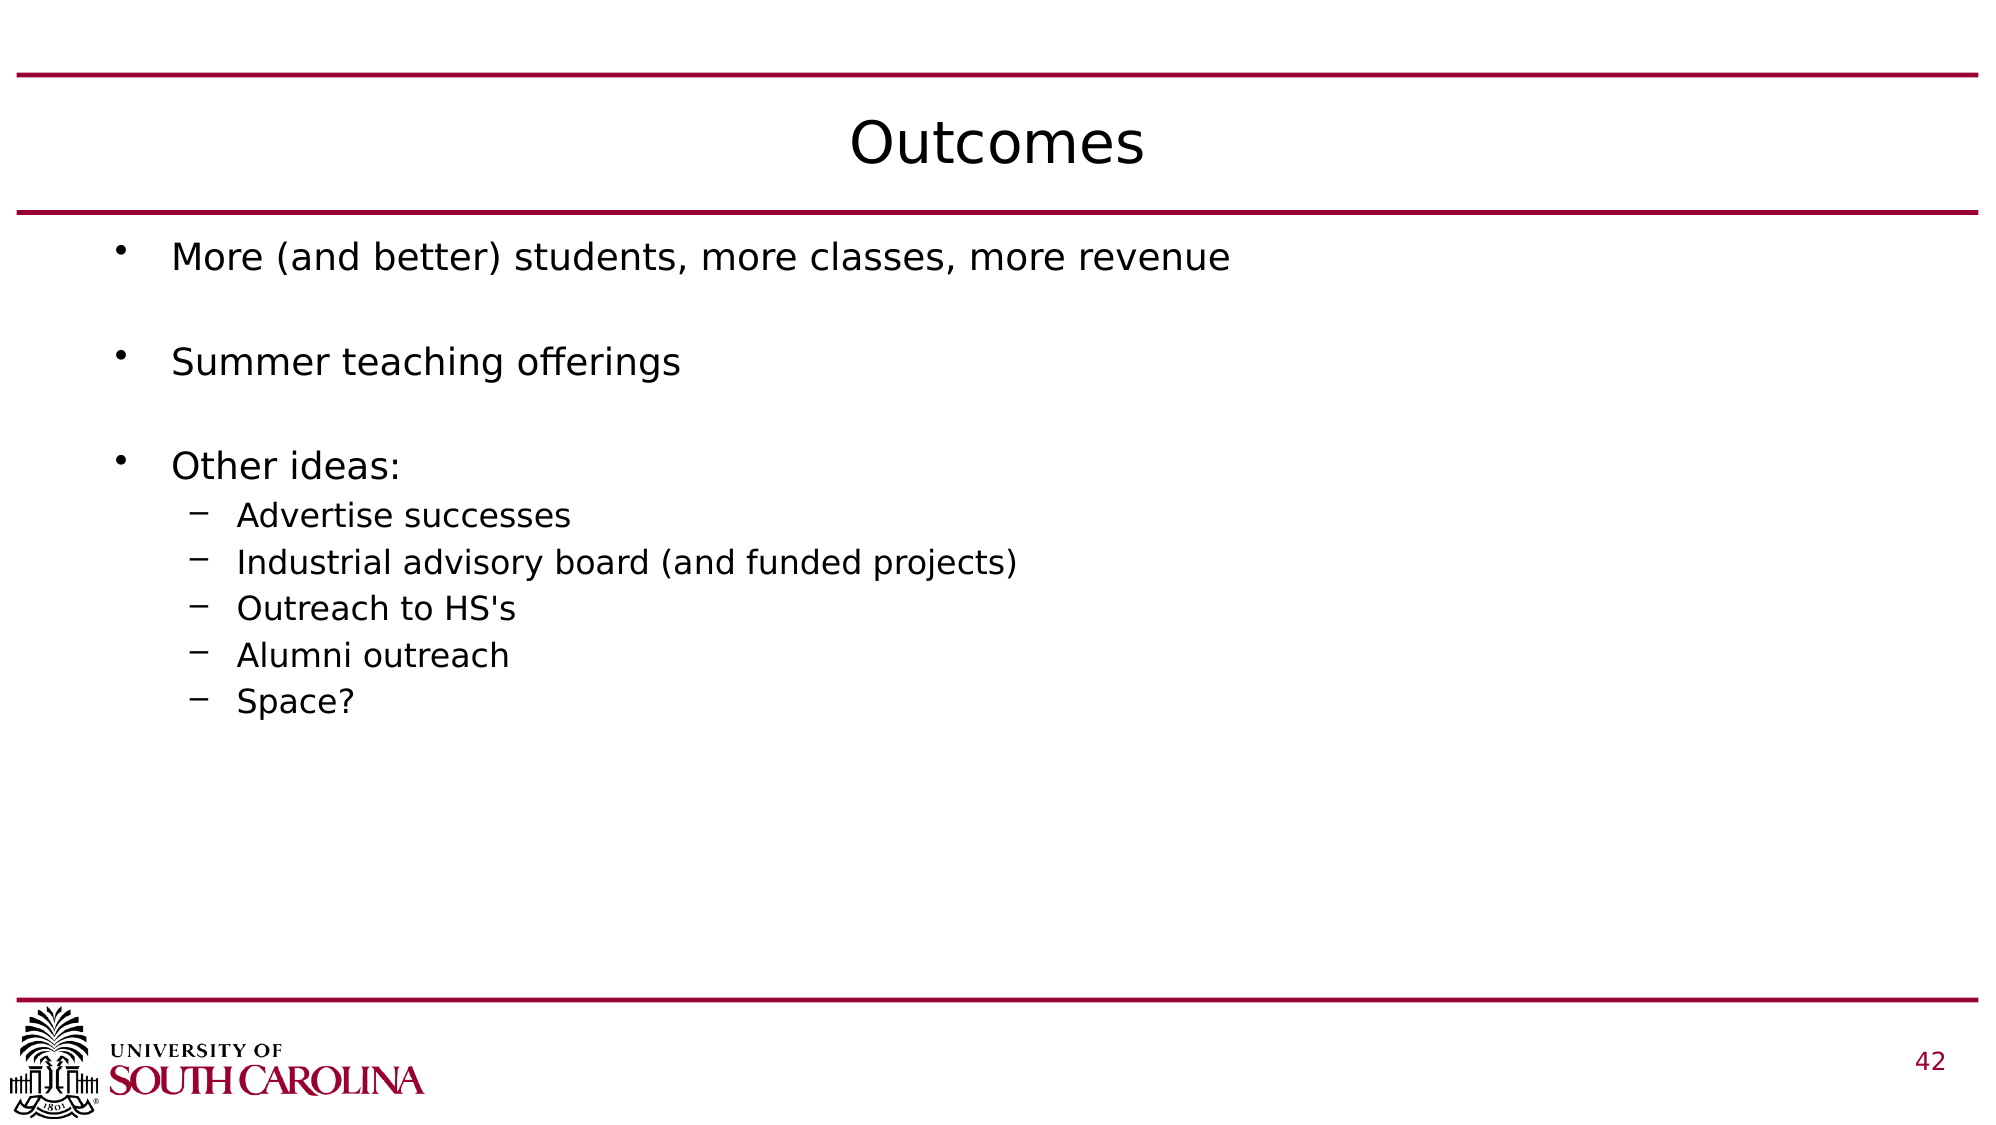

# Outcomes
More (and better) students, more classes, more revenue

Summer teaching offerings

Other ideas:
Advertise successes
Industrial advisory board (and funded projects)
Outreach to HS's
Alumni outreach
Space?

 			 42